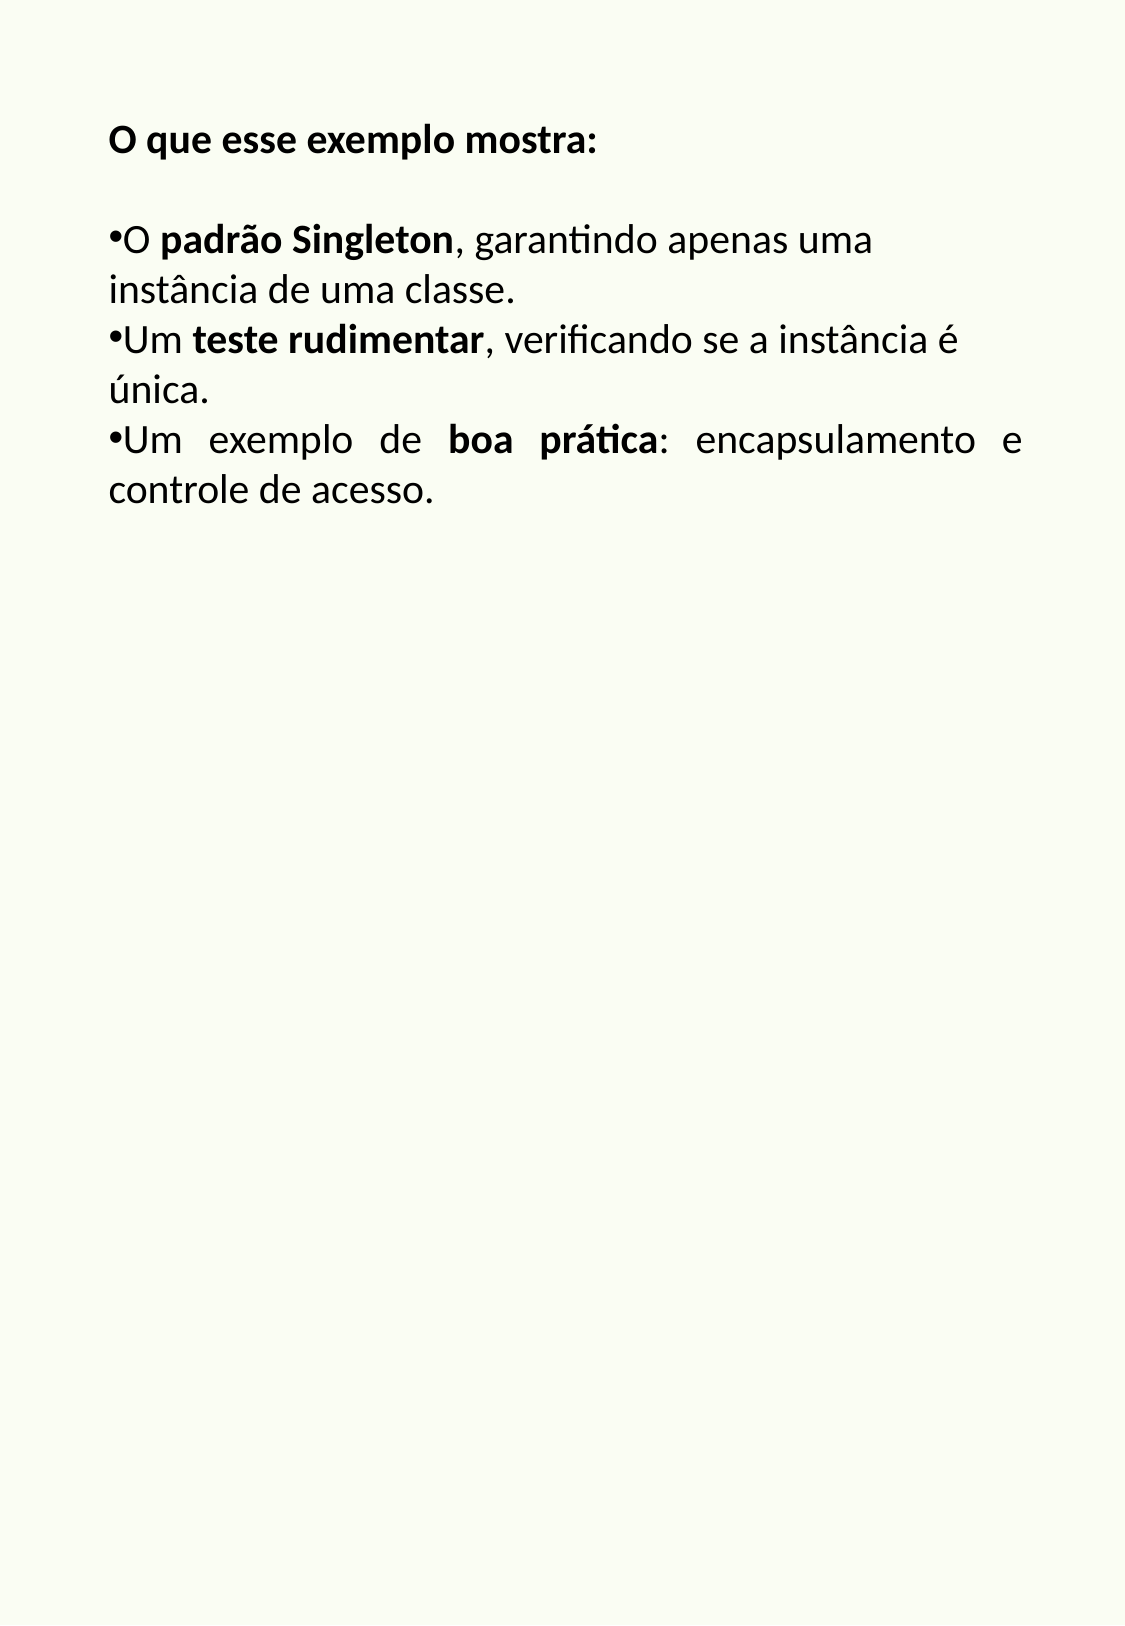

O que esse exemplo mostra:

O padrão Singleton, garantindo apenas uma instância de uma classe.
Um teste rudimentar, verificando se a instância é única.
Um exemplo de boa prática: encapsulamento e controle de acesso.